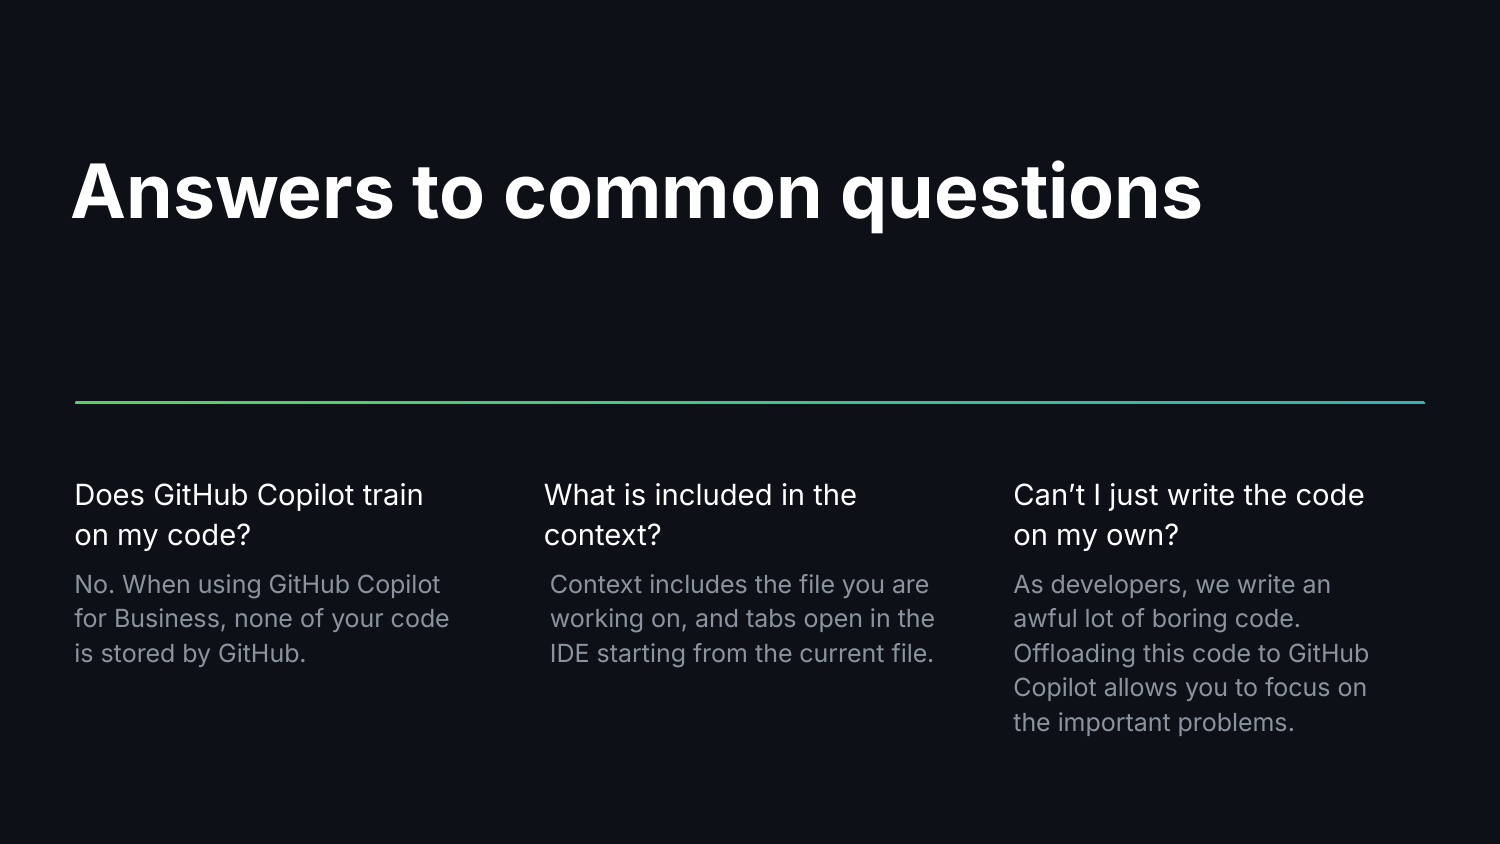

# Answers to common questions
Does GitHub Copilot train on my code?
What is included in the context?
Can’t I just write the code on my own?
No. When using GitHub Copilot for Business, none of your code is stored by GitHub.
Context includes the file you are working on, and tabs open in the IDE starting from the current file.
As developers, we write an awful lot of boring code. Offloading this code to GitHub Copilot allows you to focus on the important problems.